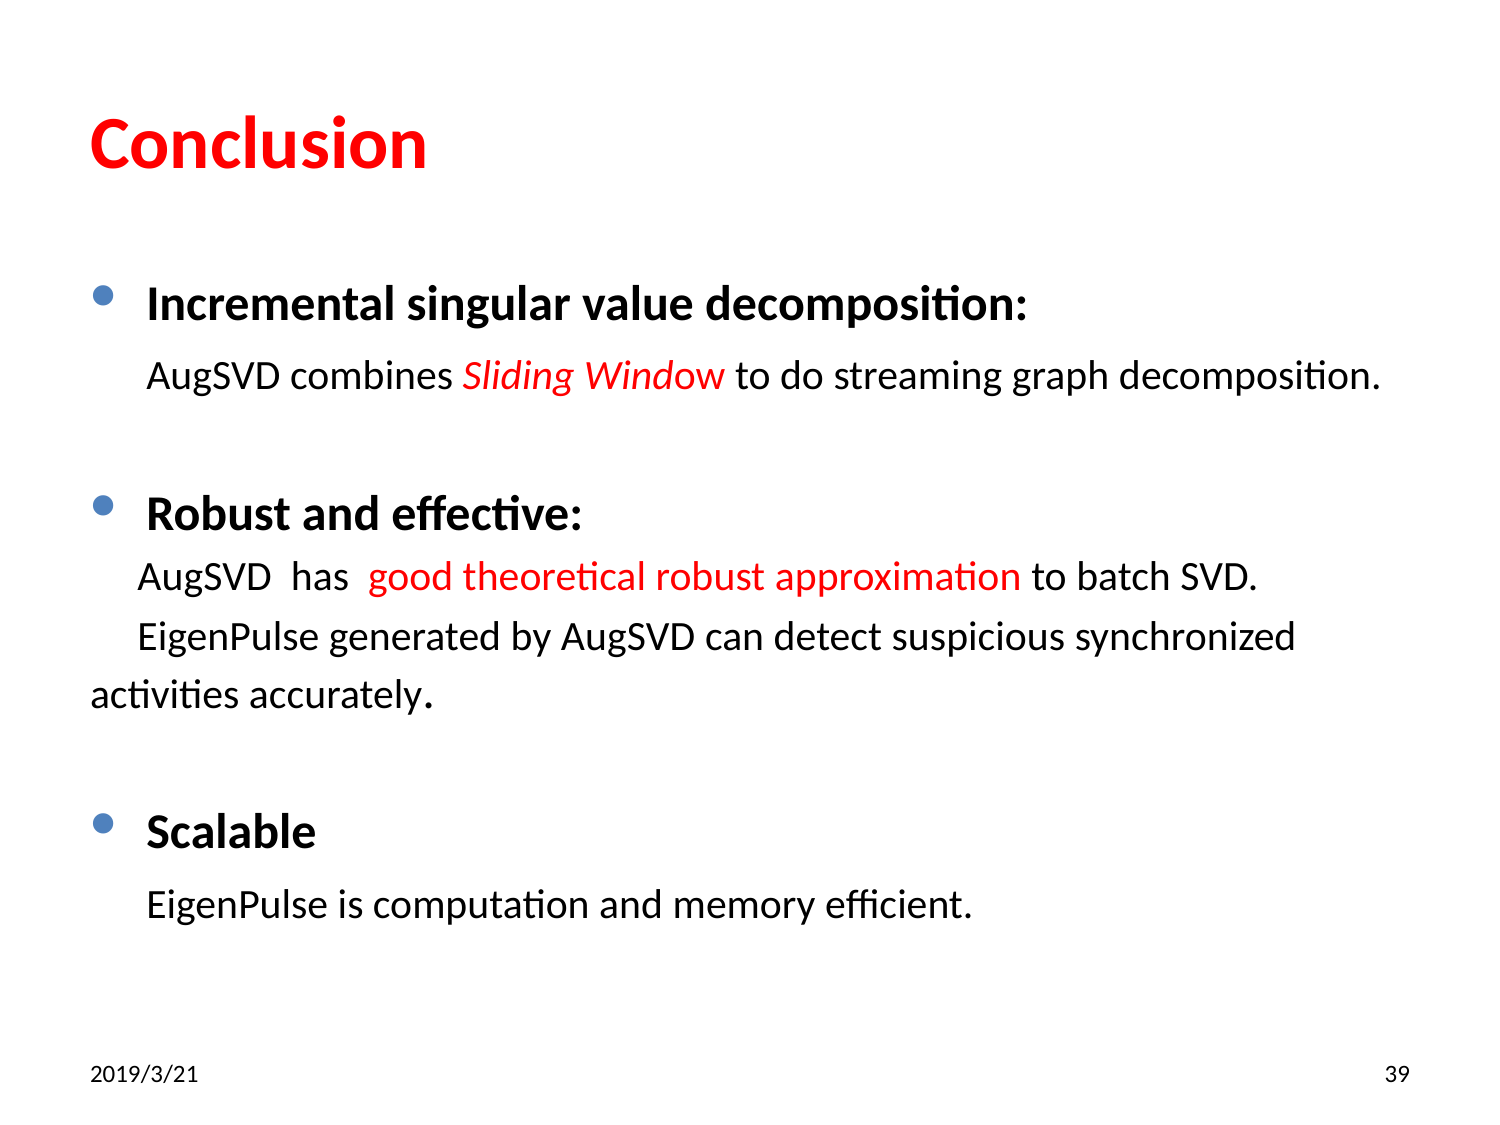

# Conclusion
Incremental singular value decomposition:
     AugSVD combines Sliding Window to do streaming graph decomposition.

Robust and effective:
     AugSVD  has  good theoretical robust approximation to batch SVD.
     EigenPulse generated by AugSVD can detect suspicious synchronized activities accurately.

Scalable
     EigenPulse is computation and memory efficient.

2019/3/21
39